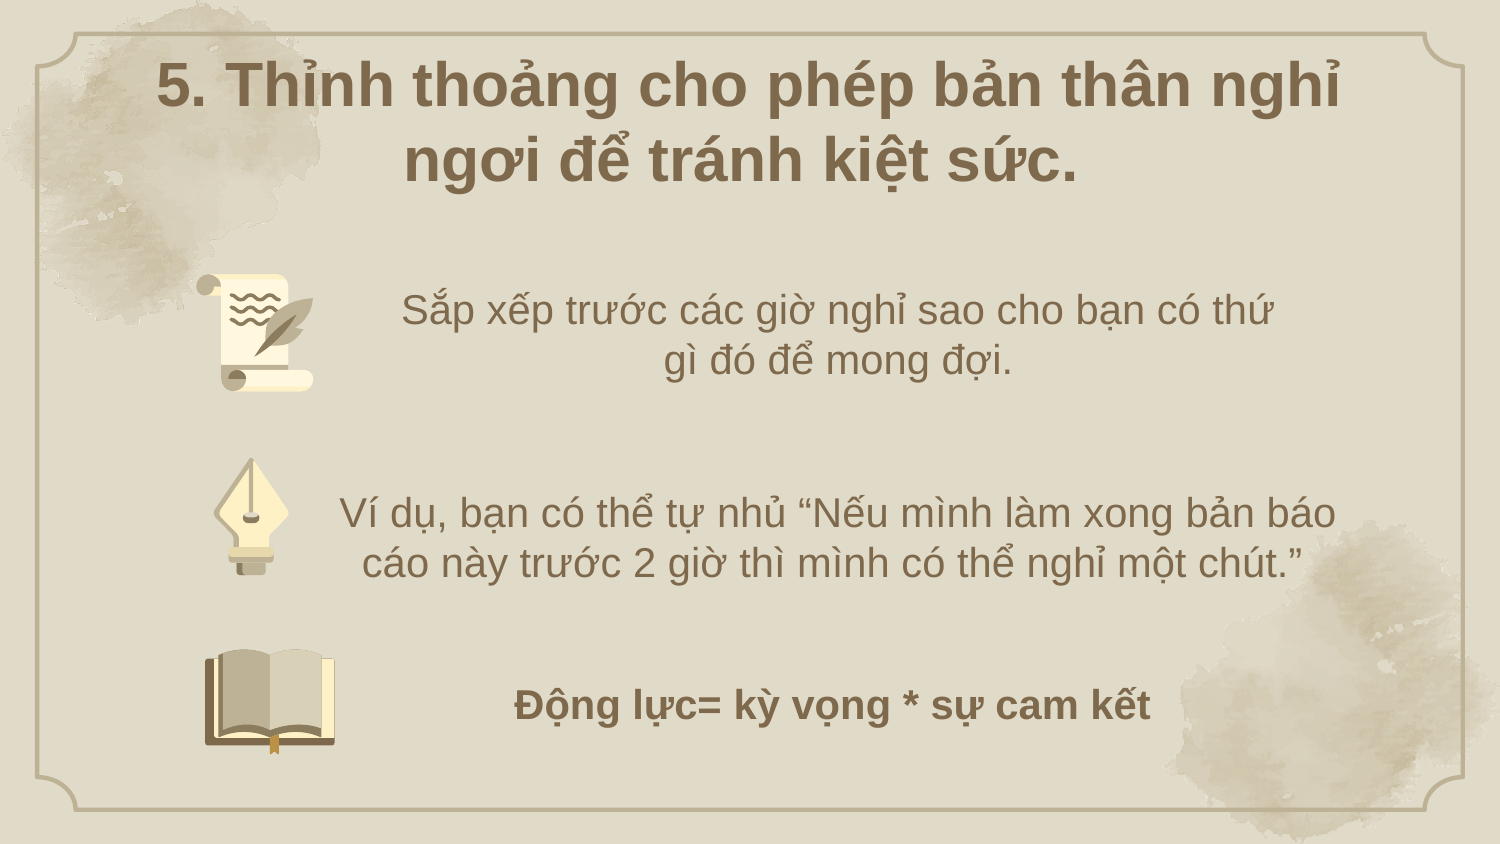

5. Thỉnh thoảng cho phép bản thân nghỉ ngơi để tránh kiệt sức.

# Sắp xếp trước các giờ nghỉ sao cho bạn có thứ gì đó để mong đợi.

 Ví dụ, bạn có thể tự nhủ “Nếu mình làm xong bản báo cáo này trước 2 giờ thì mình có thể nghỉ một chút.”

Động lực= kỳ vọng * sự cam kết